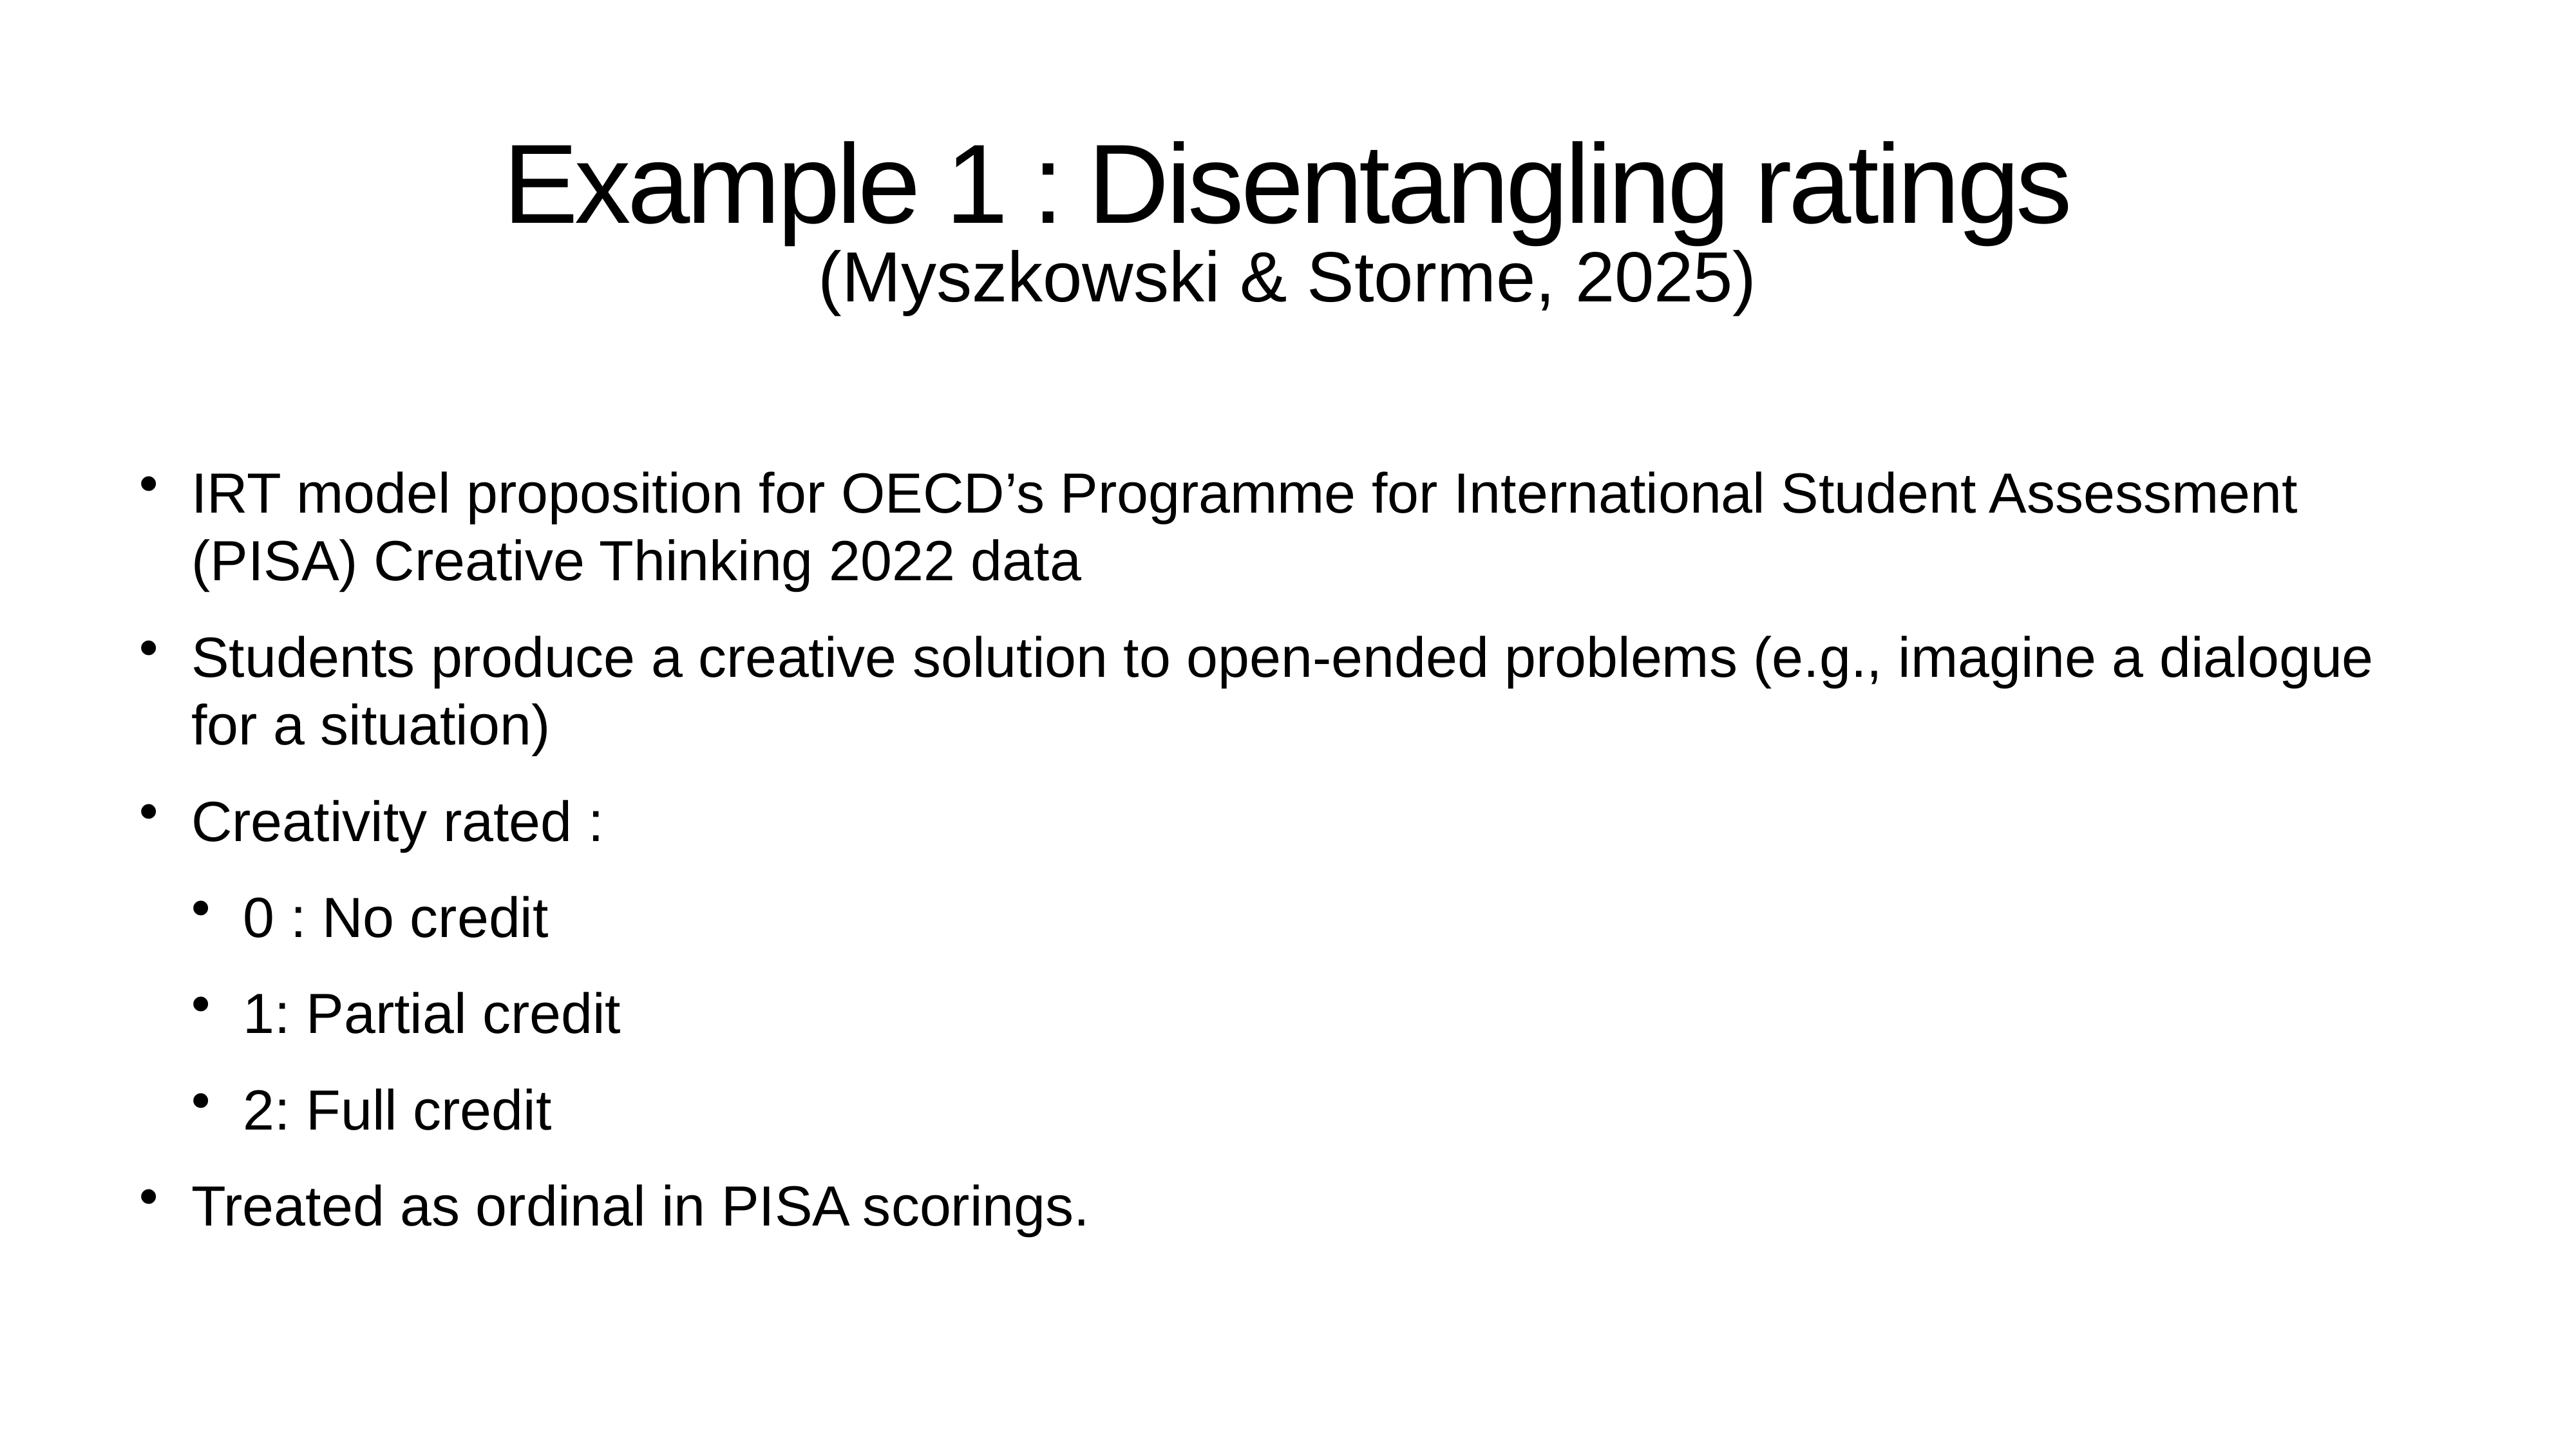

# Example 1 : Disentangling ratings
(Myszkowski & Storme, 2025)
IRT model proposition for OECD’s Programme for International Student Assessment (PISA) Creative Thinking 2022 data
Students produce a creative solution to open-ended problems (e.g., imagine a dialogue for a situation)
Creativity rated :
0 : No credit
1: Partial credit
2: Full credit
Treated as ordinal in PISA scorings.